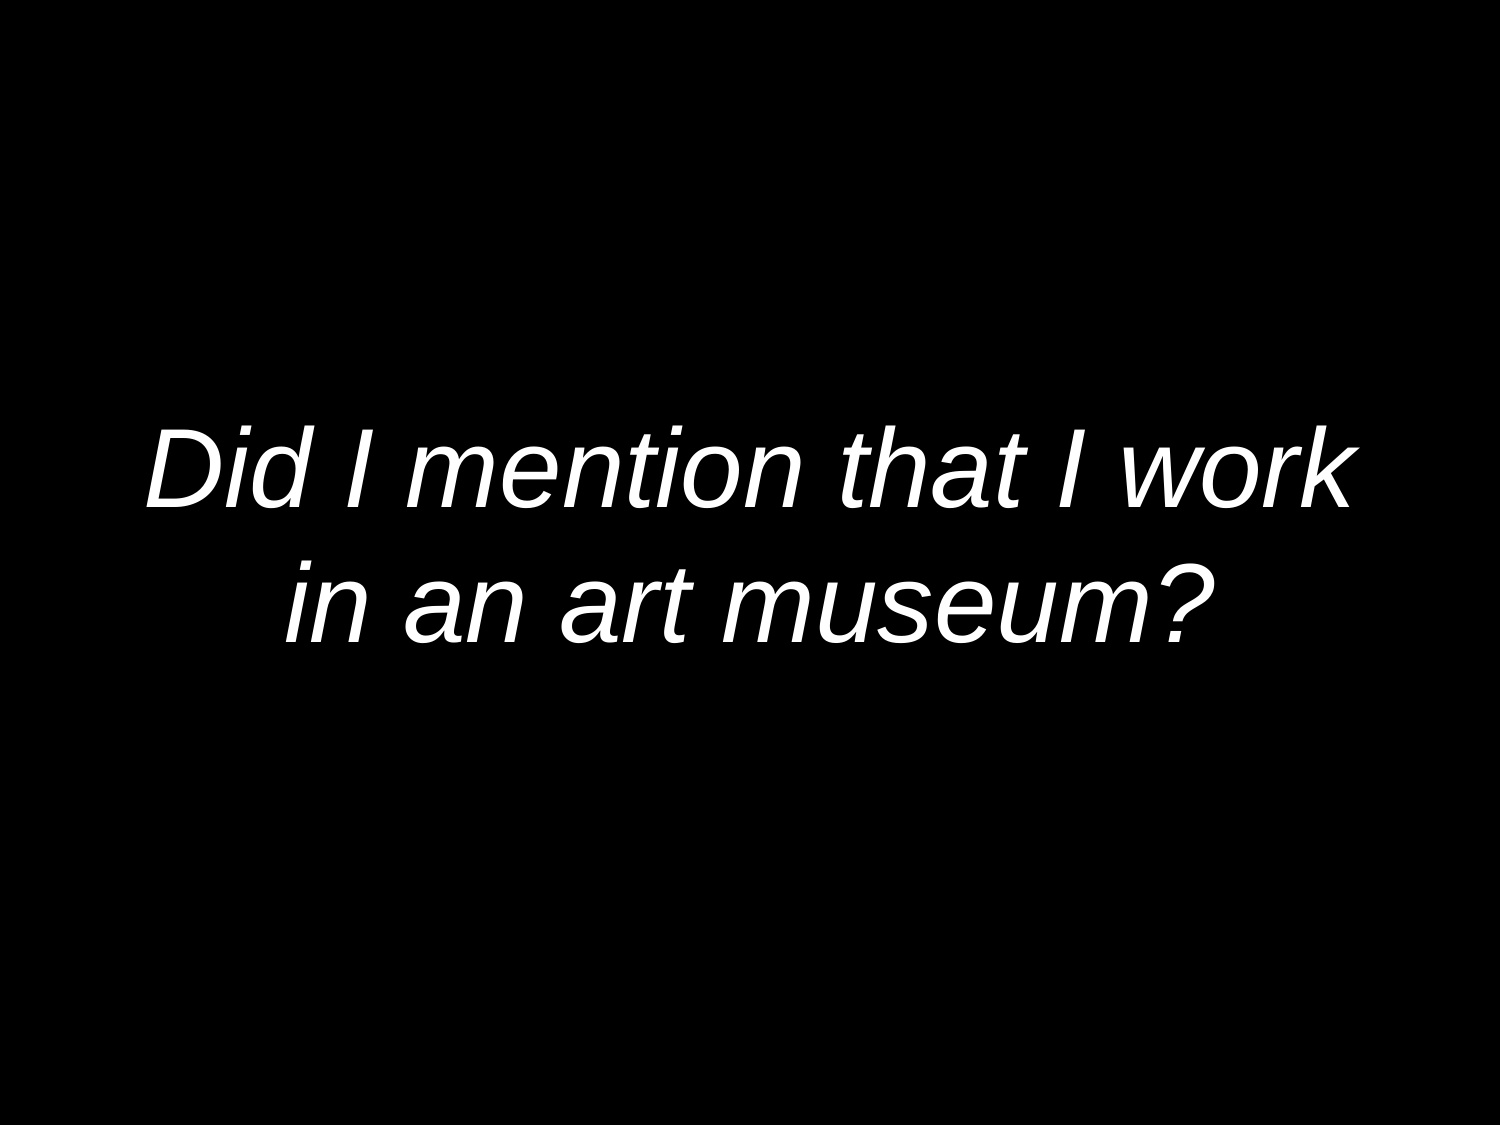

#
Did I mention that I work in an art museum?